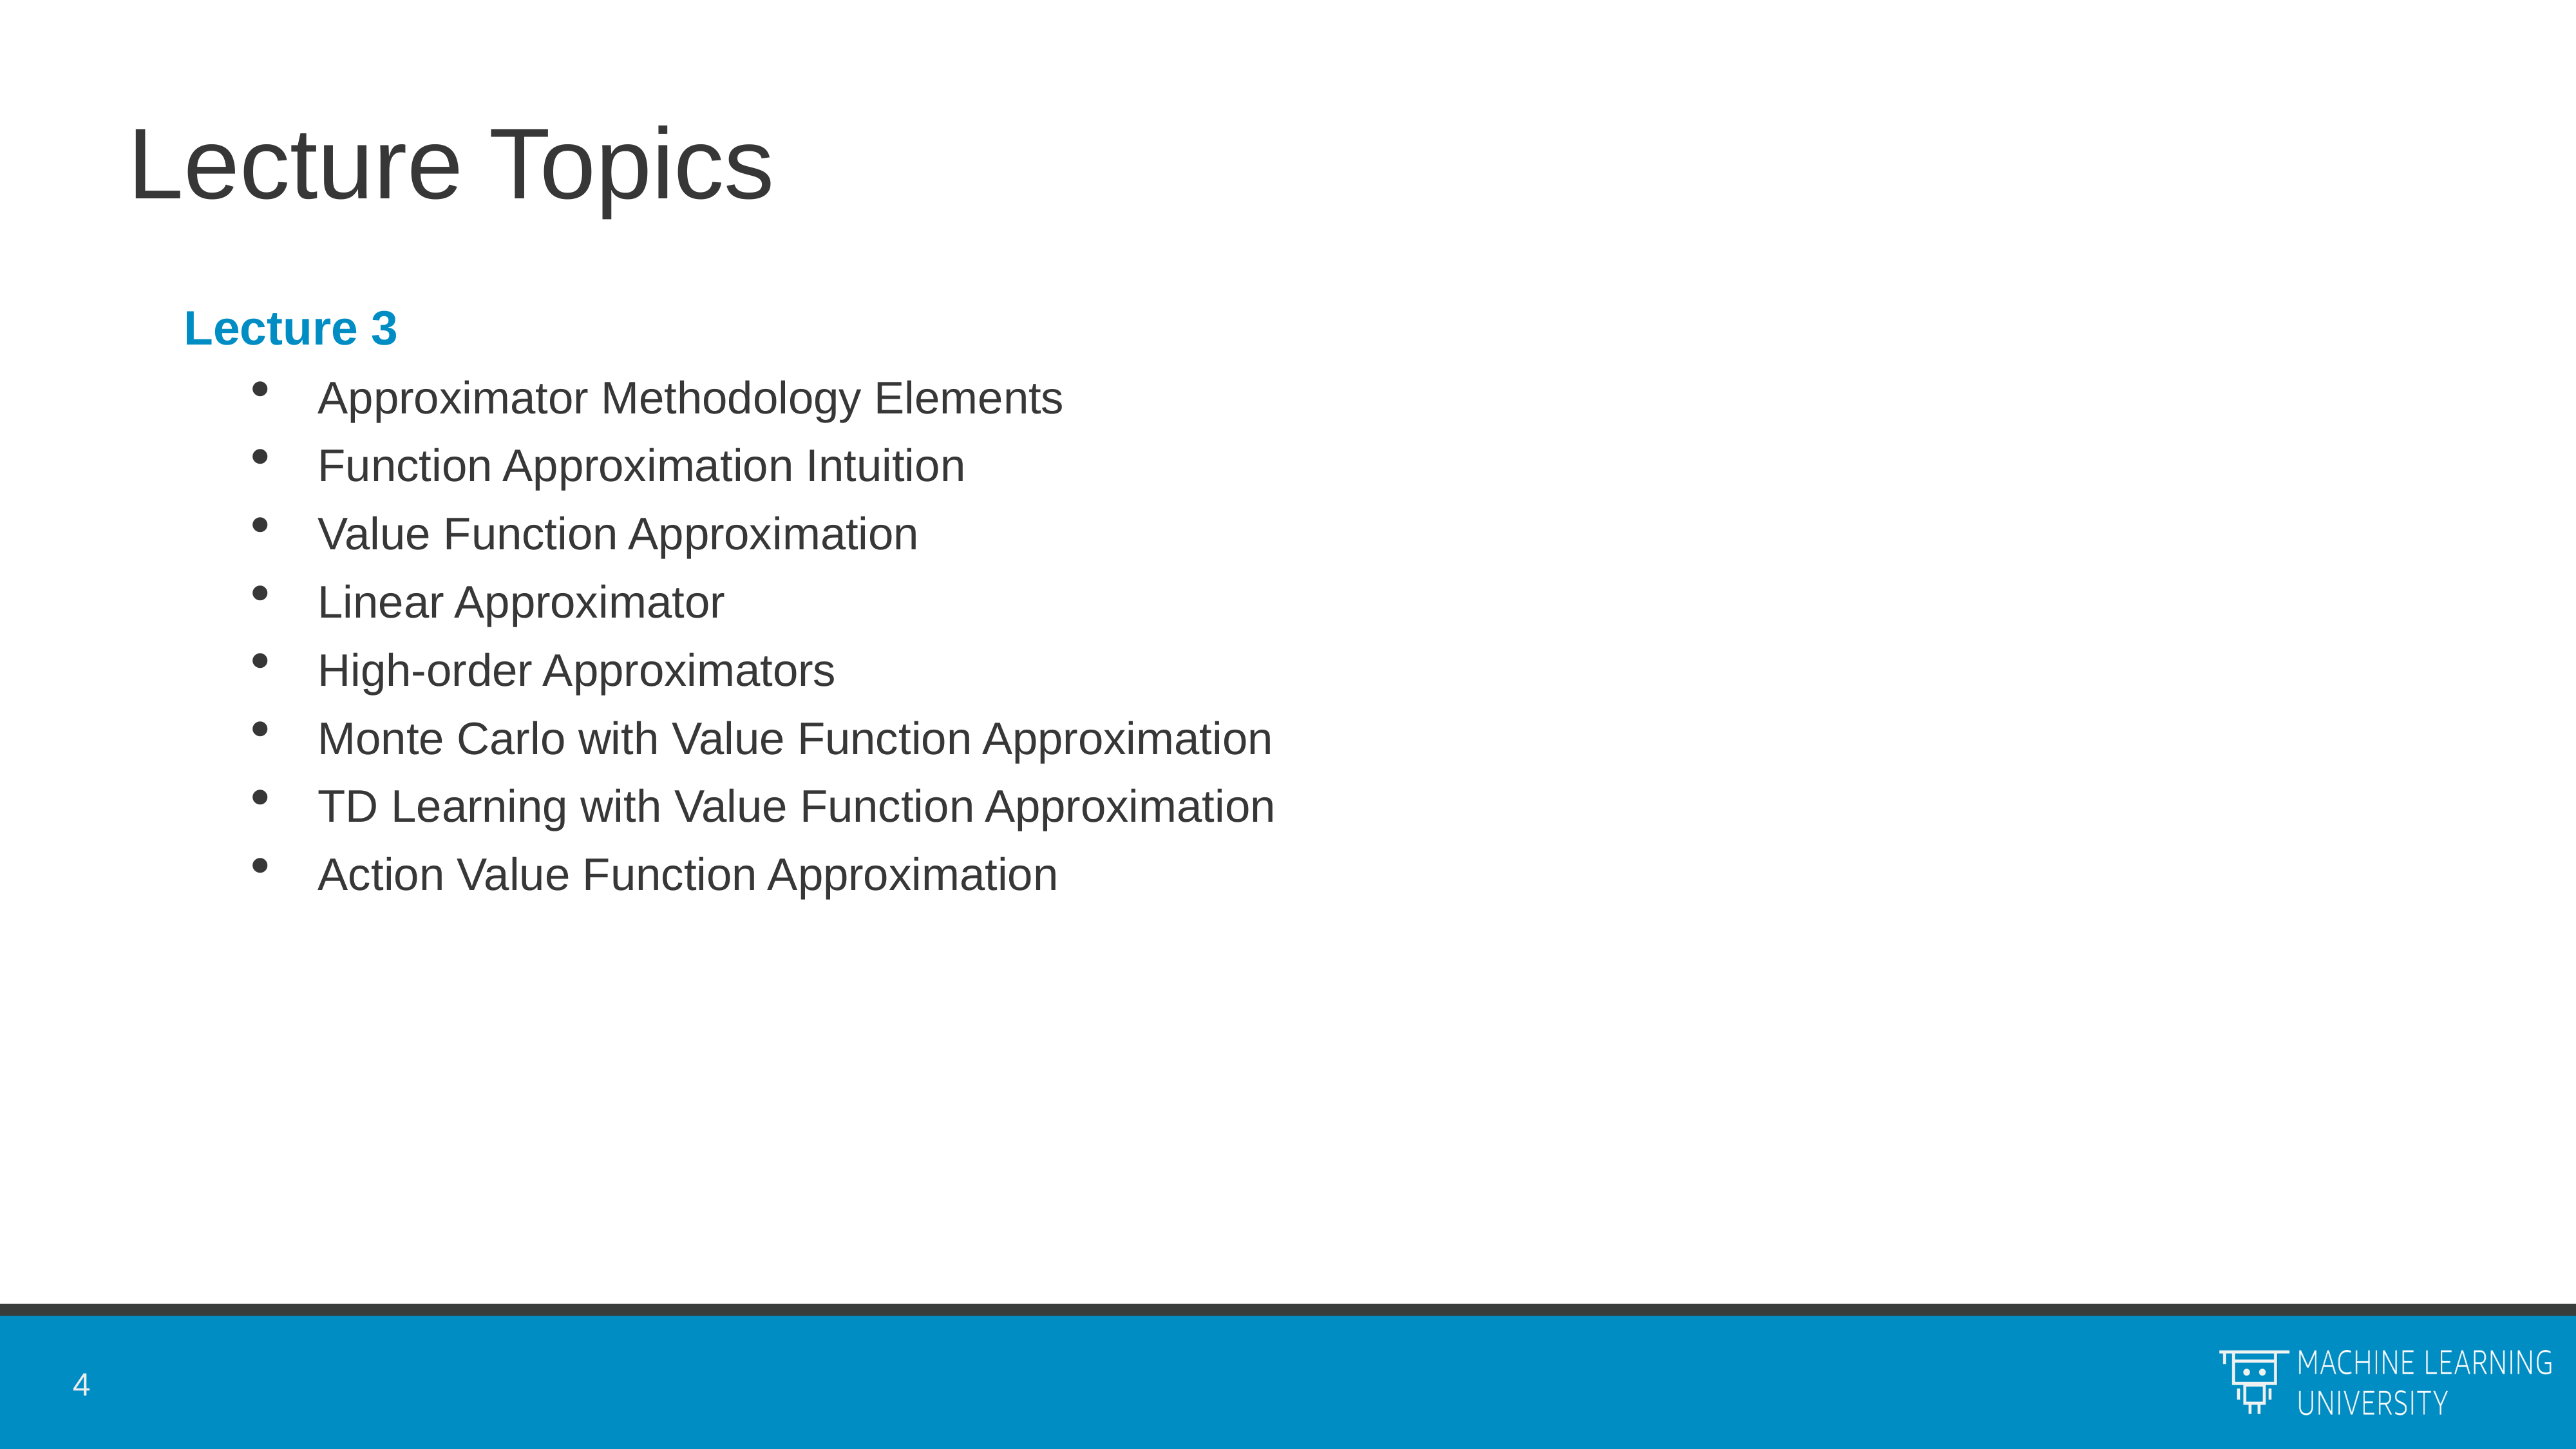

# Lecture Topics
Lecture 3
Approximator Methodology Elements
Function Approximation Intuition
Value Function Approximation
Linear Approximator
High-order Approximators
Monte Carlo with Value Function Approximation
TD Learning with Value Function Approximation
Action Value Function Approximation
4